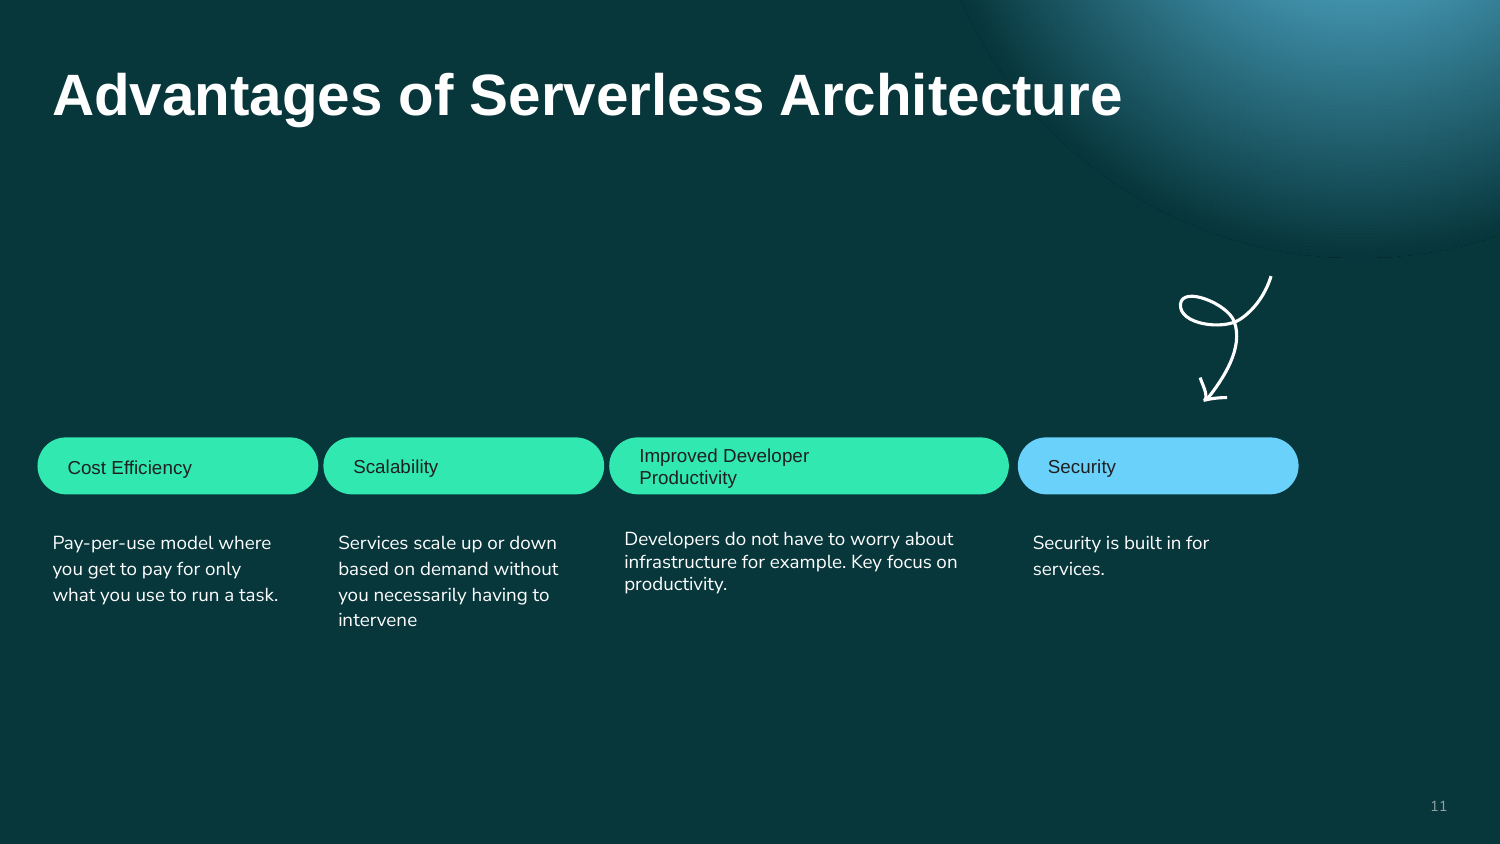

# Advantages of Serverless Architecture

Improved Developer Productivity

Cost Efficiency

Scalability

Security
Developers do not have to worry about infrastructure for example. Key focus on productivity.
Pay-per-use model where you get to pay for only what you use to run a task.
Services scale up or down based on demand without you necessarily having to intervene
Security is built in for services.